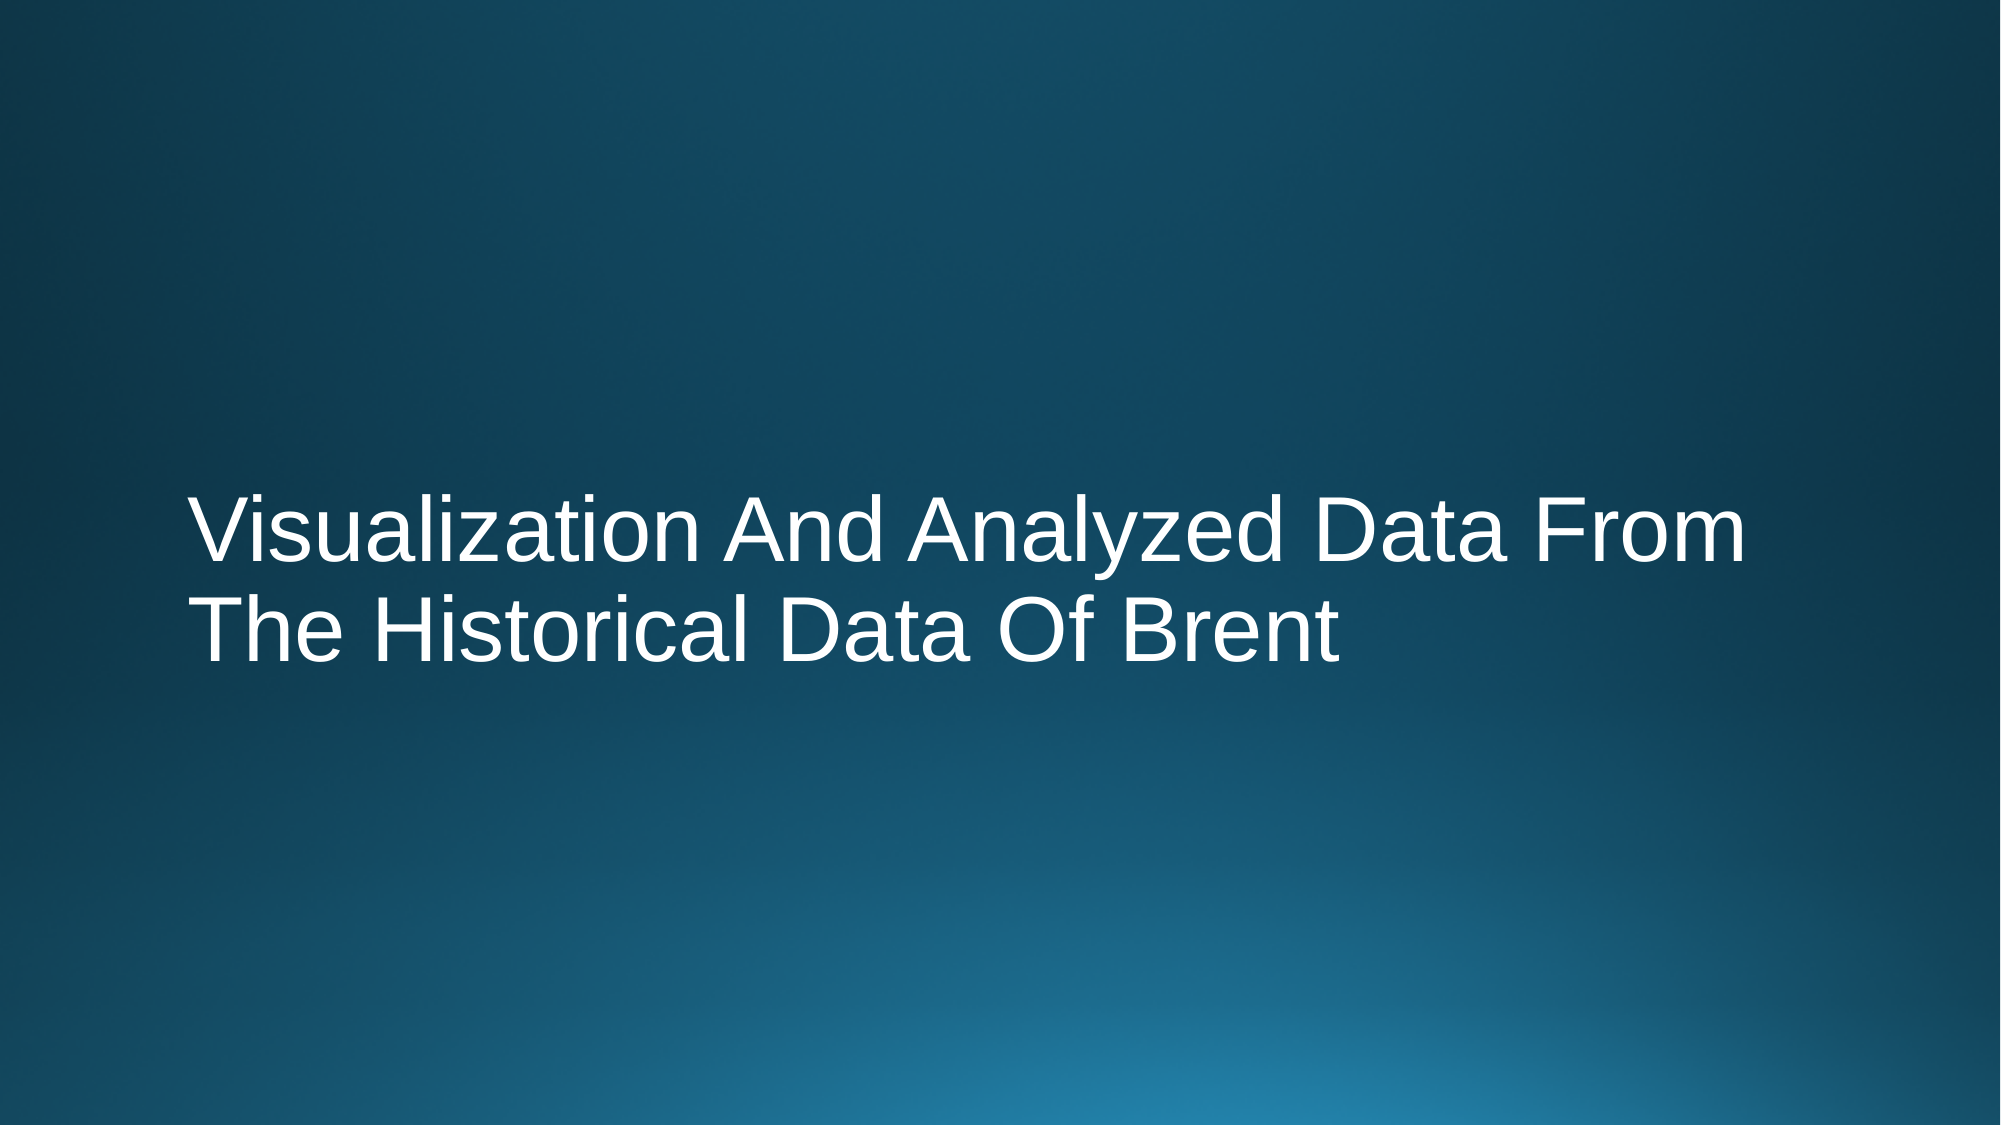

# Visualization And Analyzed Data From The Historical Data Of Brent